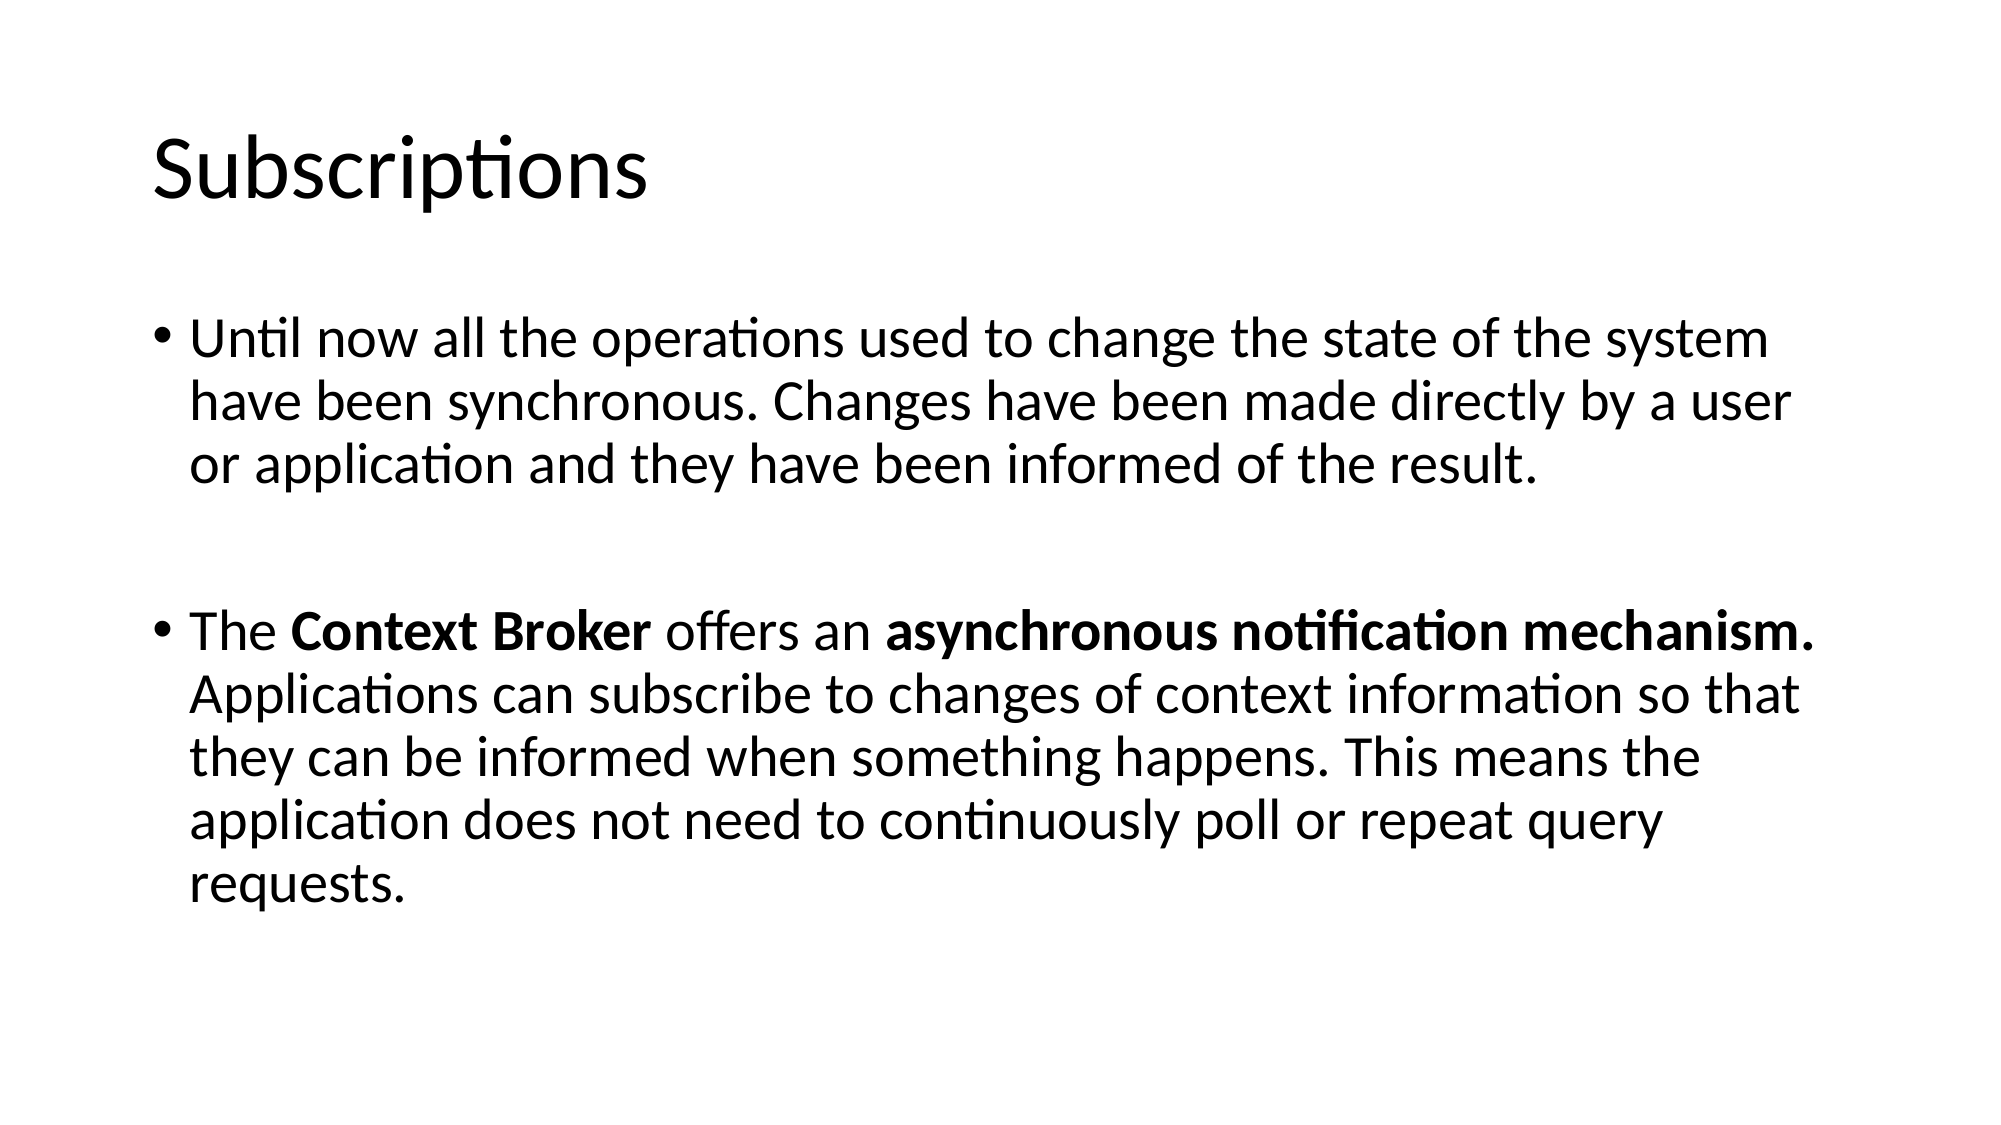

# Subscriptions
Until now all the operations used to change the state of the system have been synchronous. Changes have been made directly by a user or application and they have been informed of the result.

The Context Broker offers an asynchronous notification mechanism. Applications can subscribe to changes of context information so that they can be informed when something happens. This means the application does not need to continuously poll or repeat query requests.